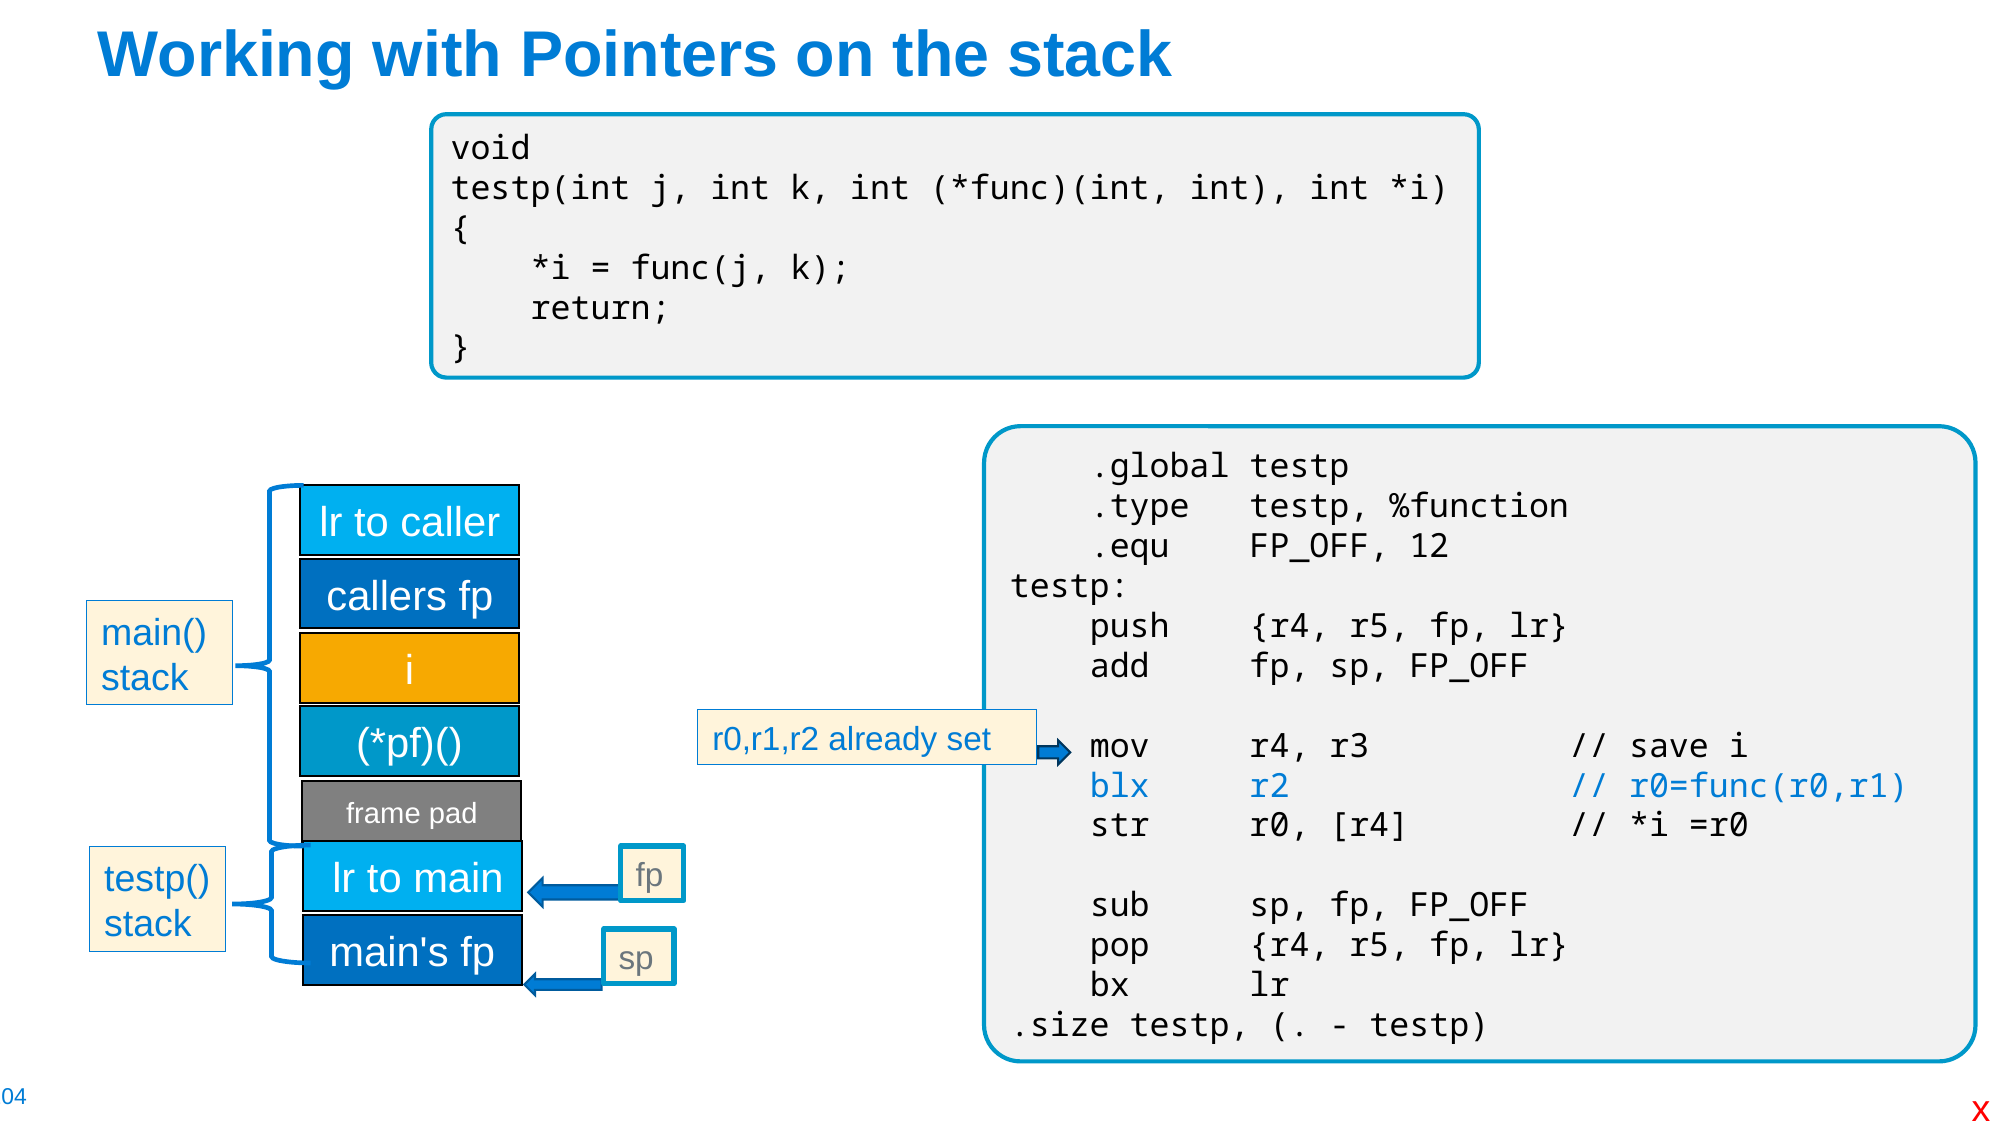

# Working with Pointers on the stack
void
testp(int j, int k, int (*func)(int, int), int *i)
{
    *i = func(j, k);
    return;
}
    .global testp
    .type   testp, %function
    .equ    FP_OFF, 12
testp:
    push    {r4, r5, fp, lr}
    add     fp, sp, FP_OFF

    mov     r4, r3          // save i
    blx     r2              // r0=func(r0,r1)
    str     r0, [r4]        // *i =r0
    sub     sp, fp, FP_OFF
    pop     {r4, r5, fp, lr}
    bx      lr
.size testp, (. - testp)
r0,r1,r2 already set

lr to caller
callers fp
i
(*pf)()
frame pad
 lr to main
fp

main's fp
sp

main()
stack

testp()
stack
x